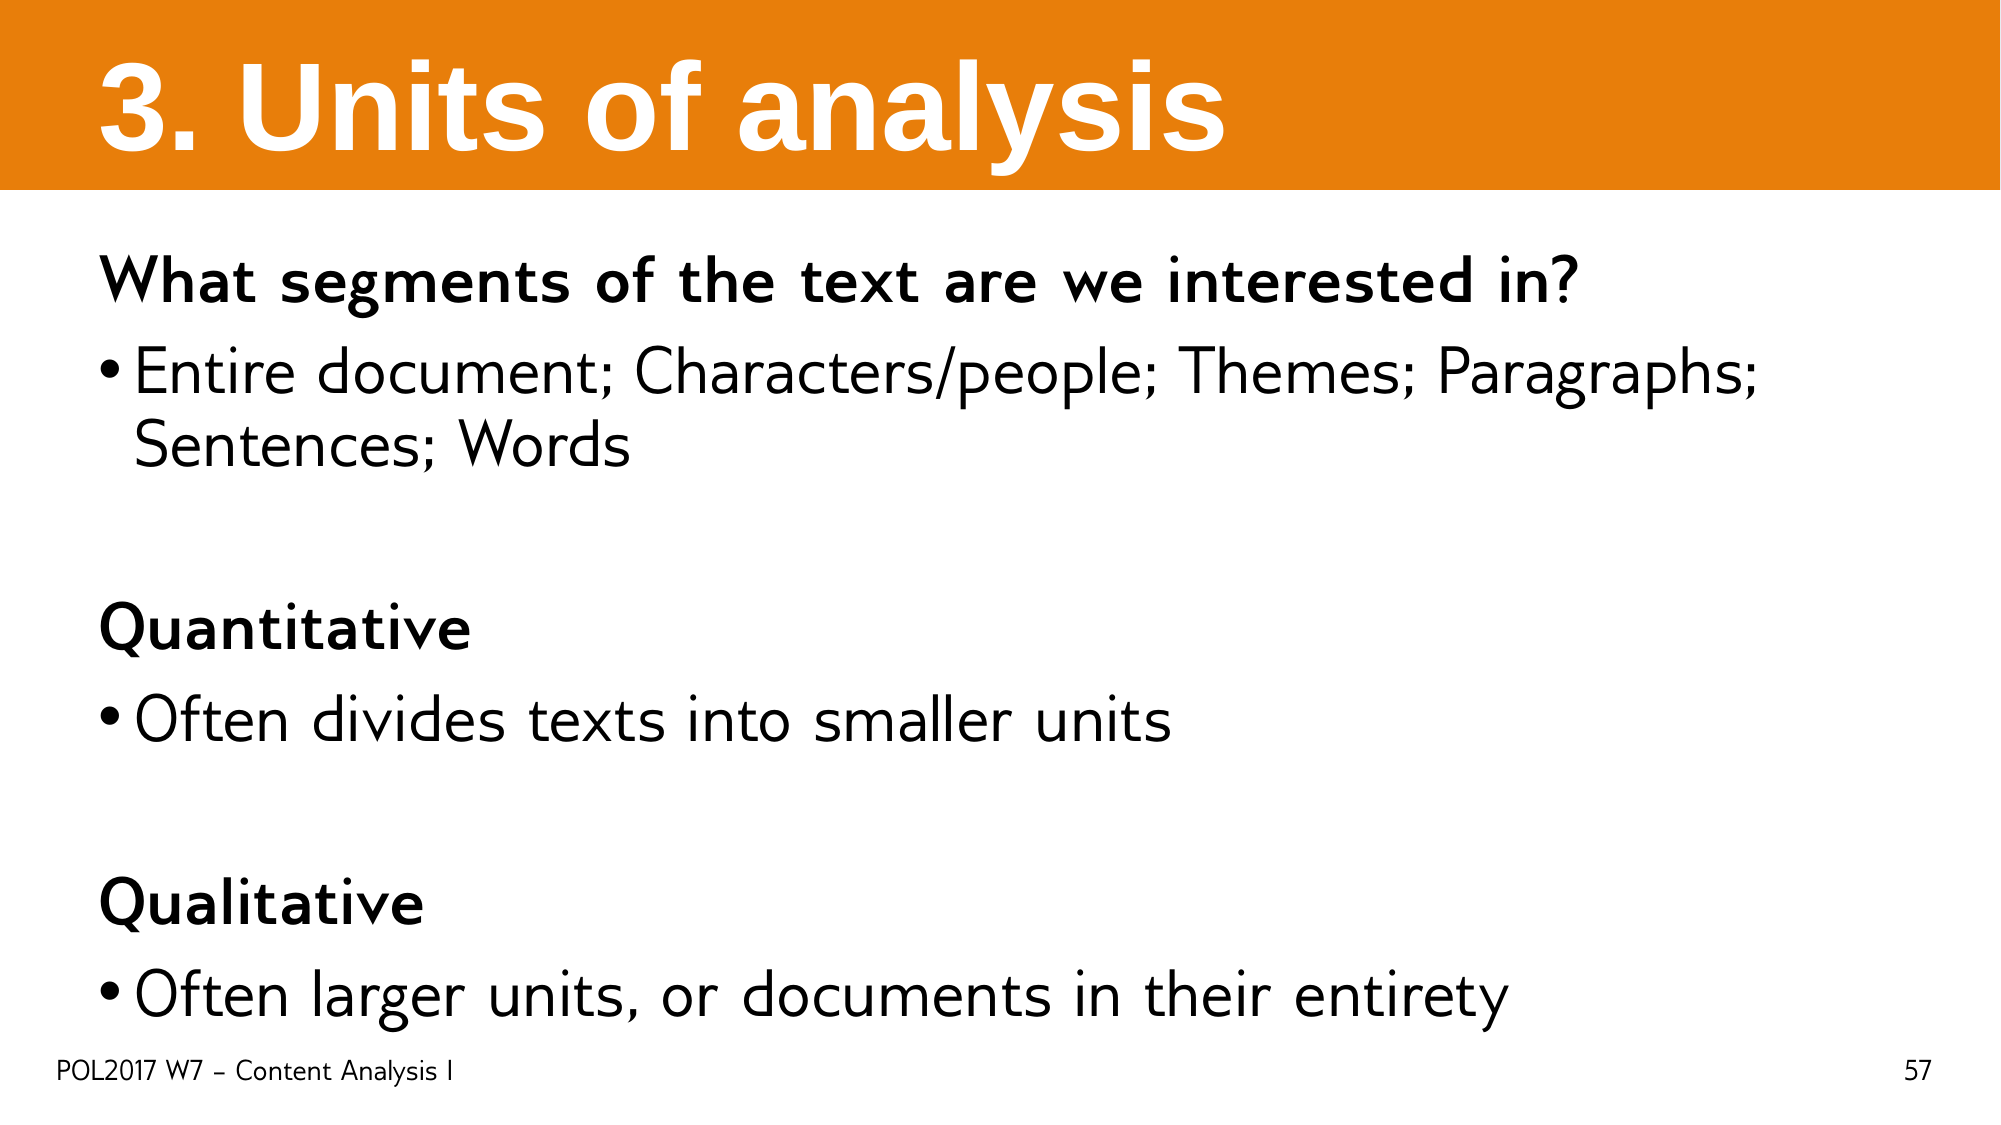

# 3. Units of analysis
What segments of the text are we interested in?
Entire document; Characters/people; Themes; Paragraphs; Sentences; Words

Quantitative
Often divides texts into smaller units

Qualitative
Often larger units, or documents in their entirety
POL2017 W7 – Content Analysis I
57